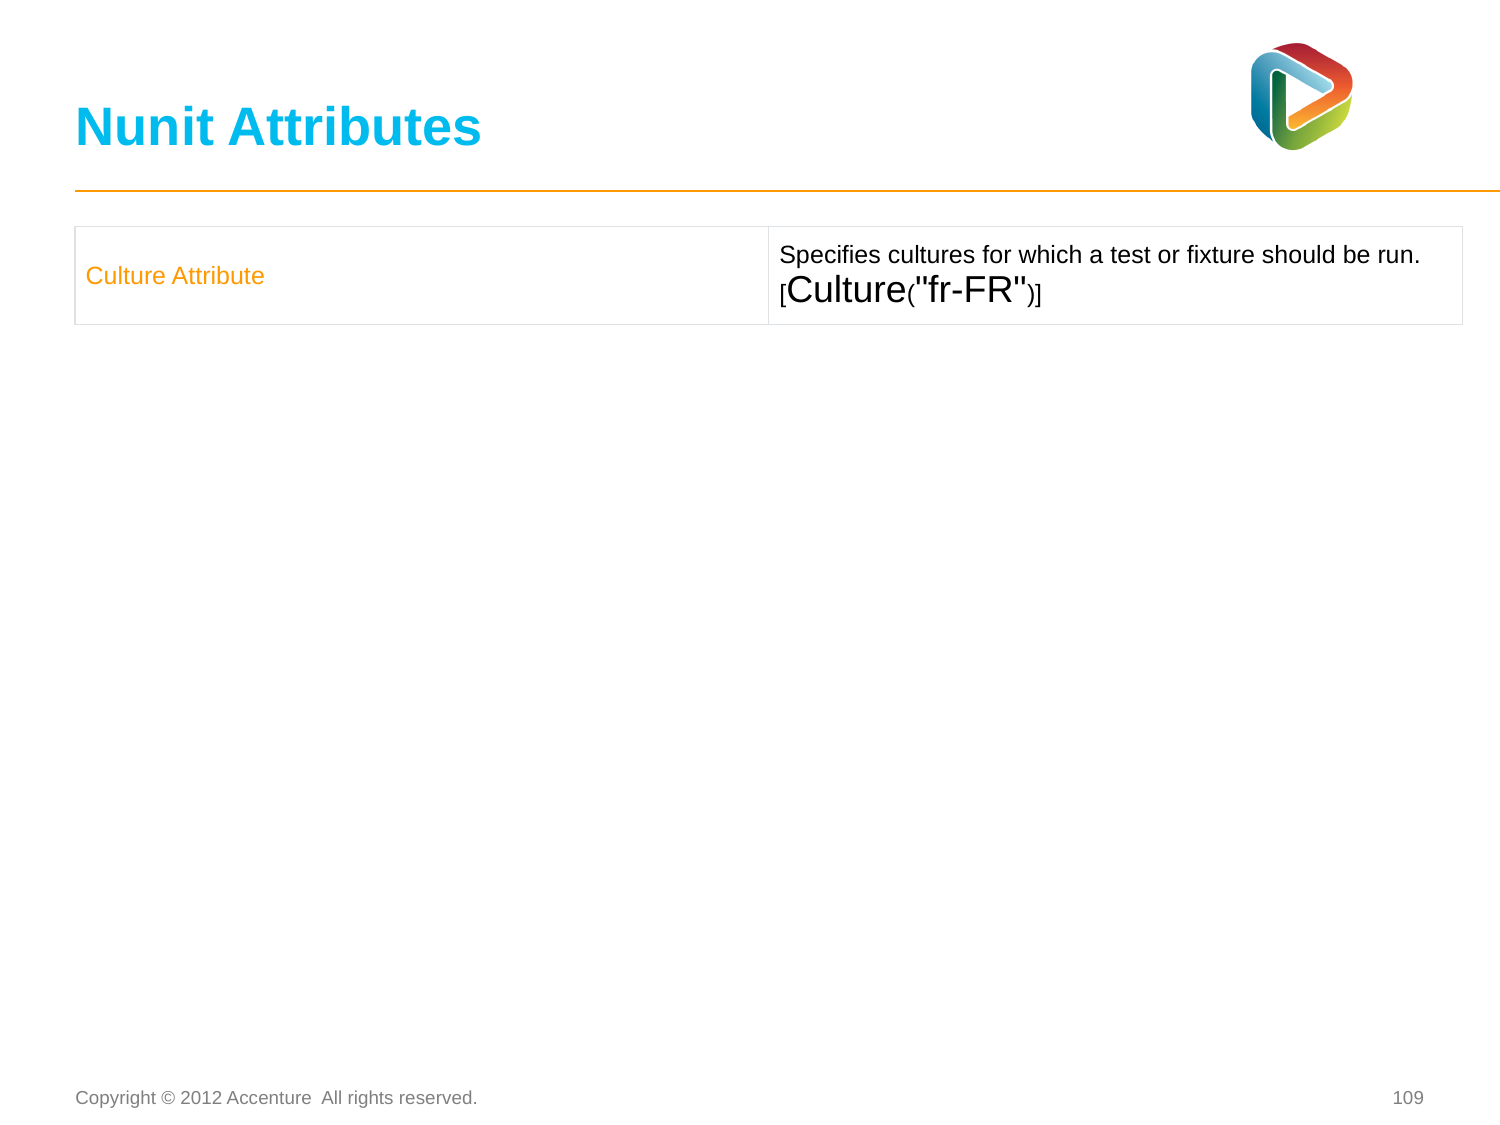

# Nunit Attributes
| Culture Attribute | Specifies cultures for which a test or fixture should be run. [Culture("fr-FR")] |
| --- | --- |